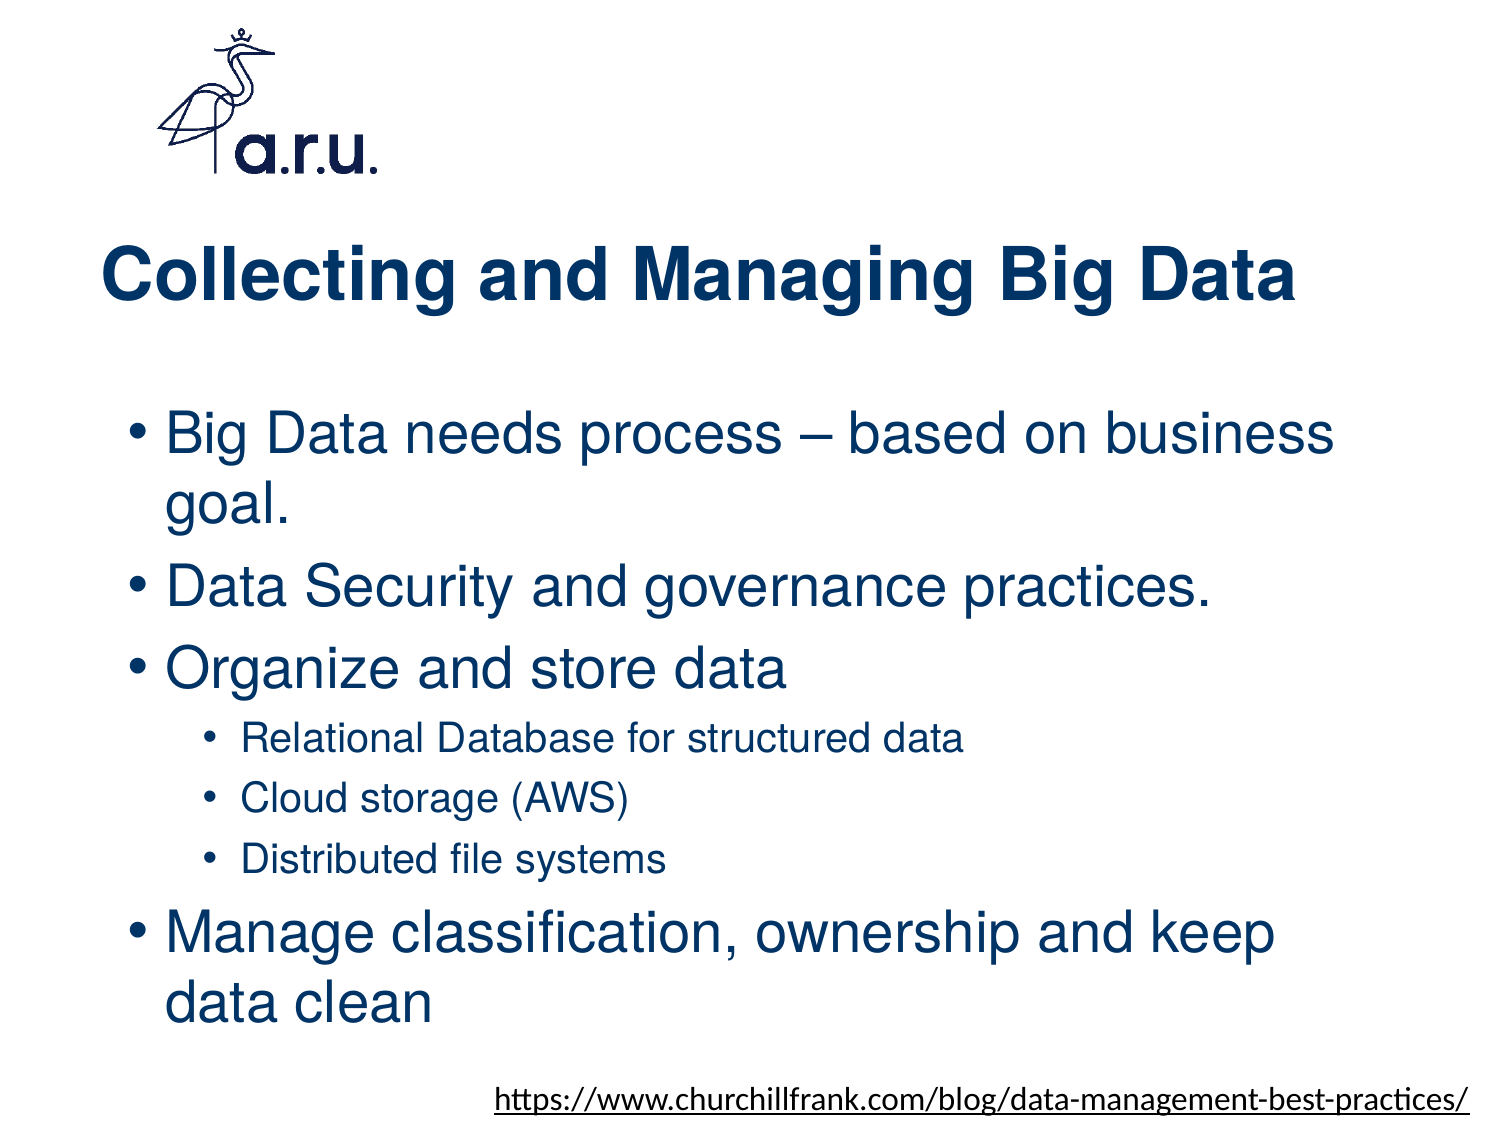

# Collecting and Managing Big Data
Big Data needs process – based on business goal.
Data Security and governance practices.
Organize and store data
Relational Database for structured data
Cloud storage (AWS)
Distributed file systems
Manage classification, ownership and keep data clean

https://www.churchillfrank.com/blog/data-management-best-practices/